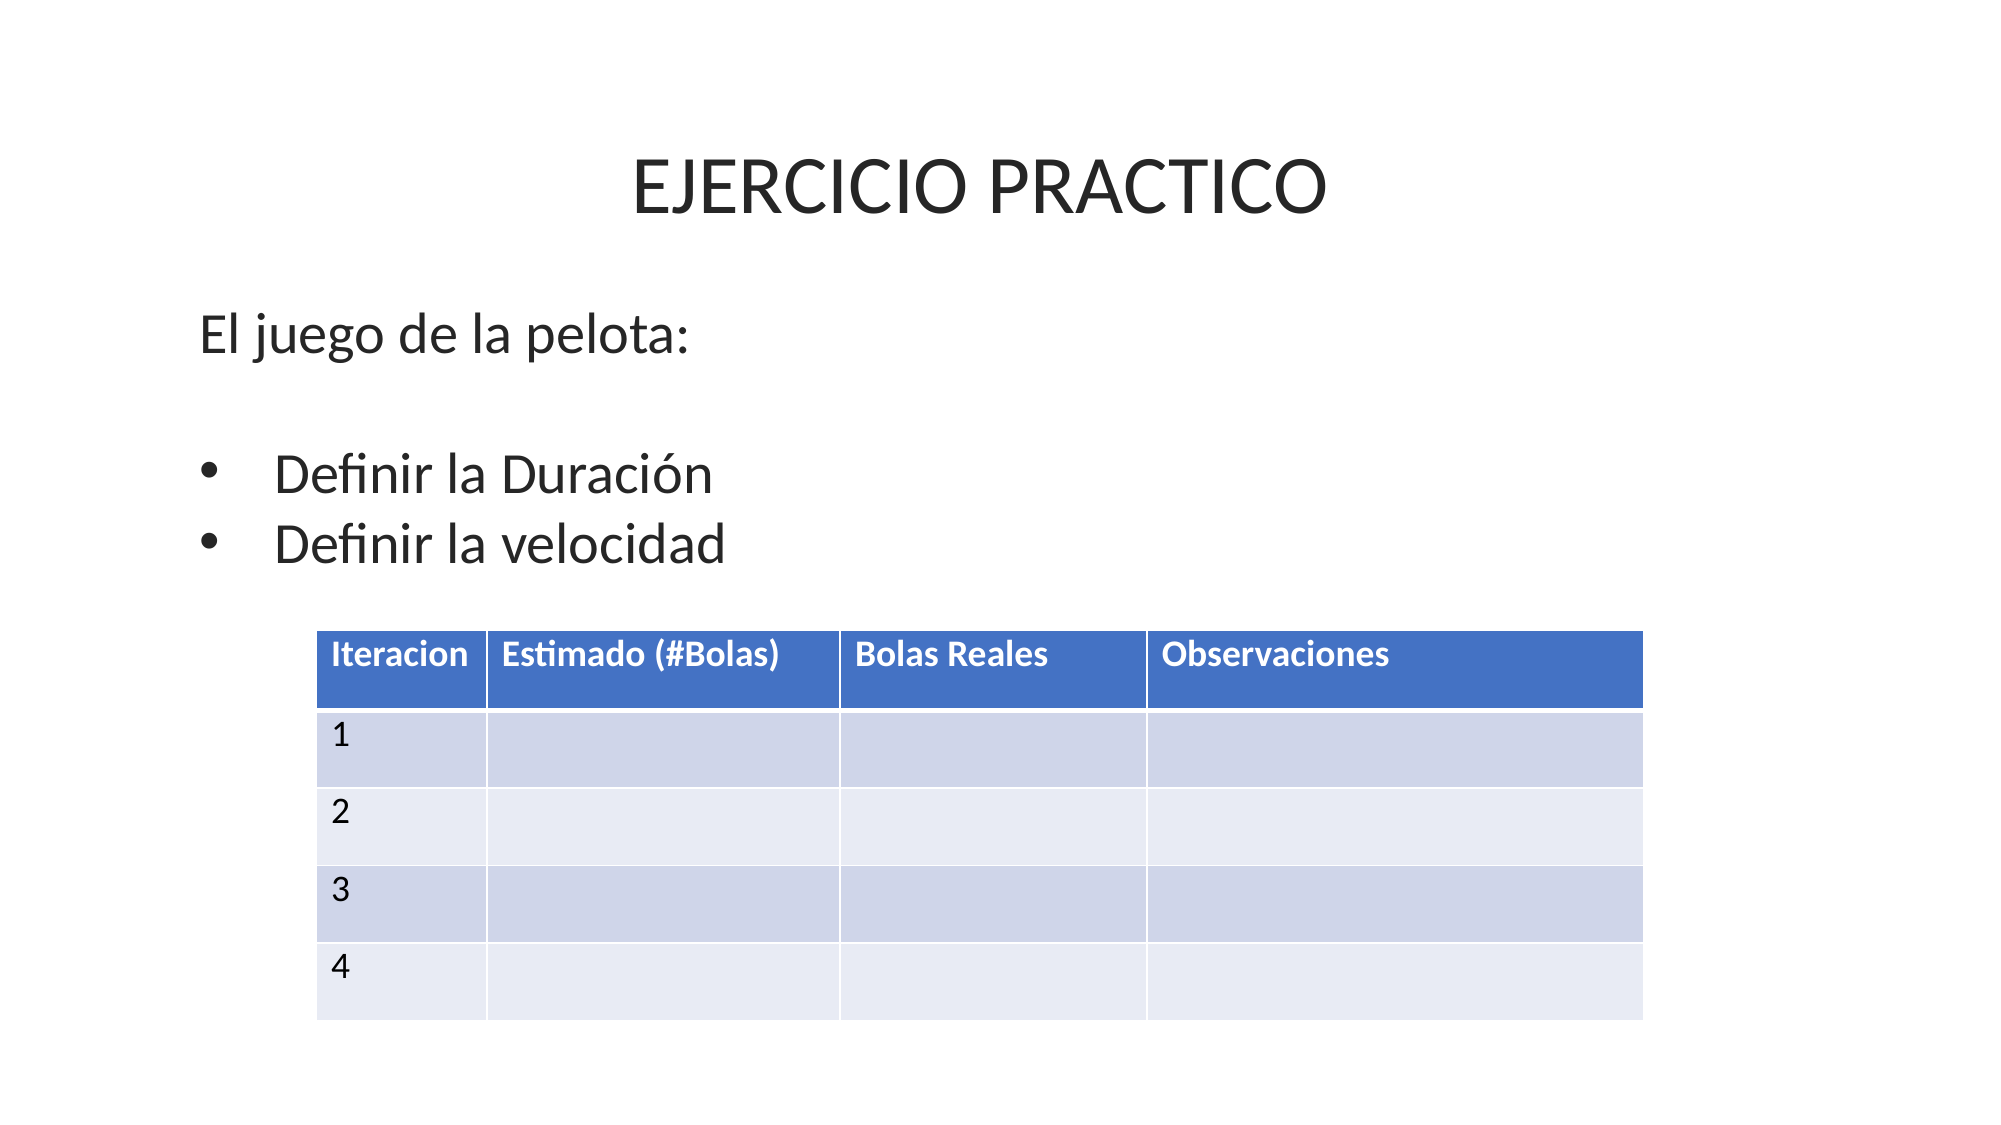

EJERCICIO PRACTICO
El juego de la pelota:

Definir la Duración
Definir la velocidad

| Iteracion | Estimado (#Bolas) | Bolas Reales | Observaciones |
| --- | --- | --- | --- |
| 1 |  |  |  |
| 2 |  |  |  |
| 3 |  |  |  |
| 4 |  |  |  |